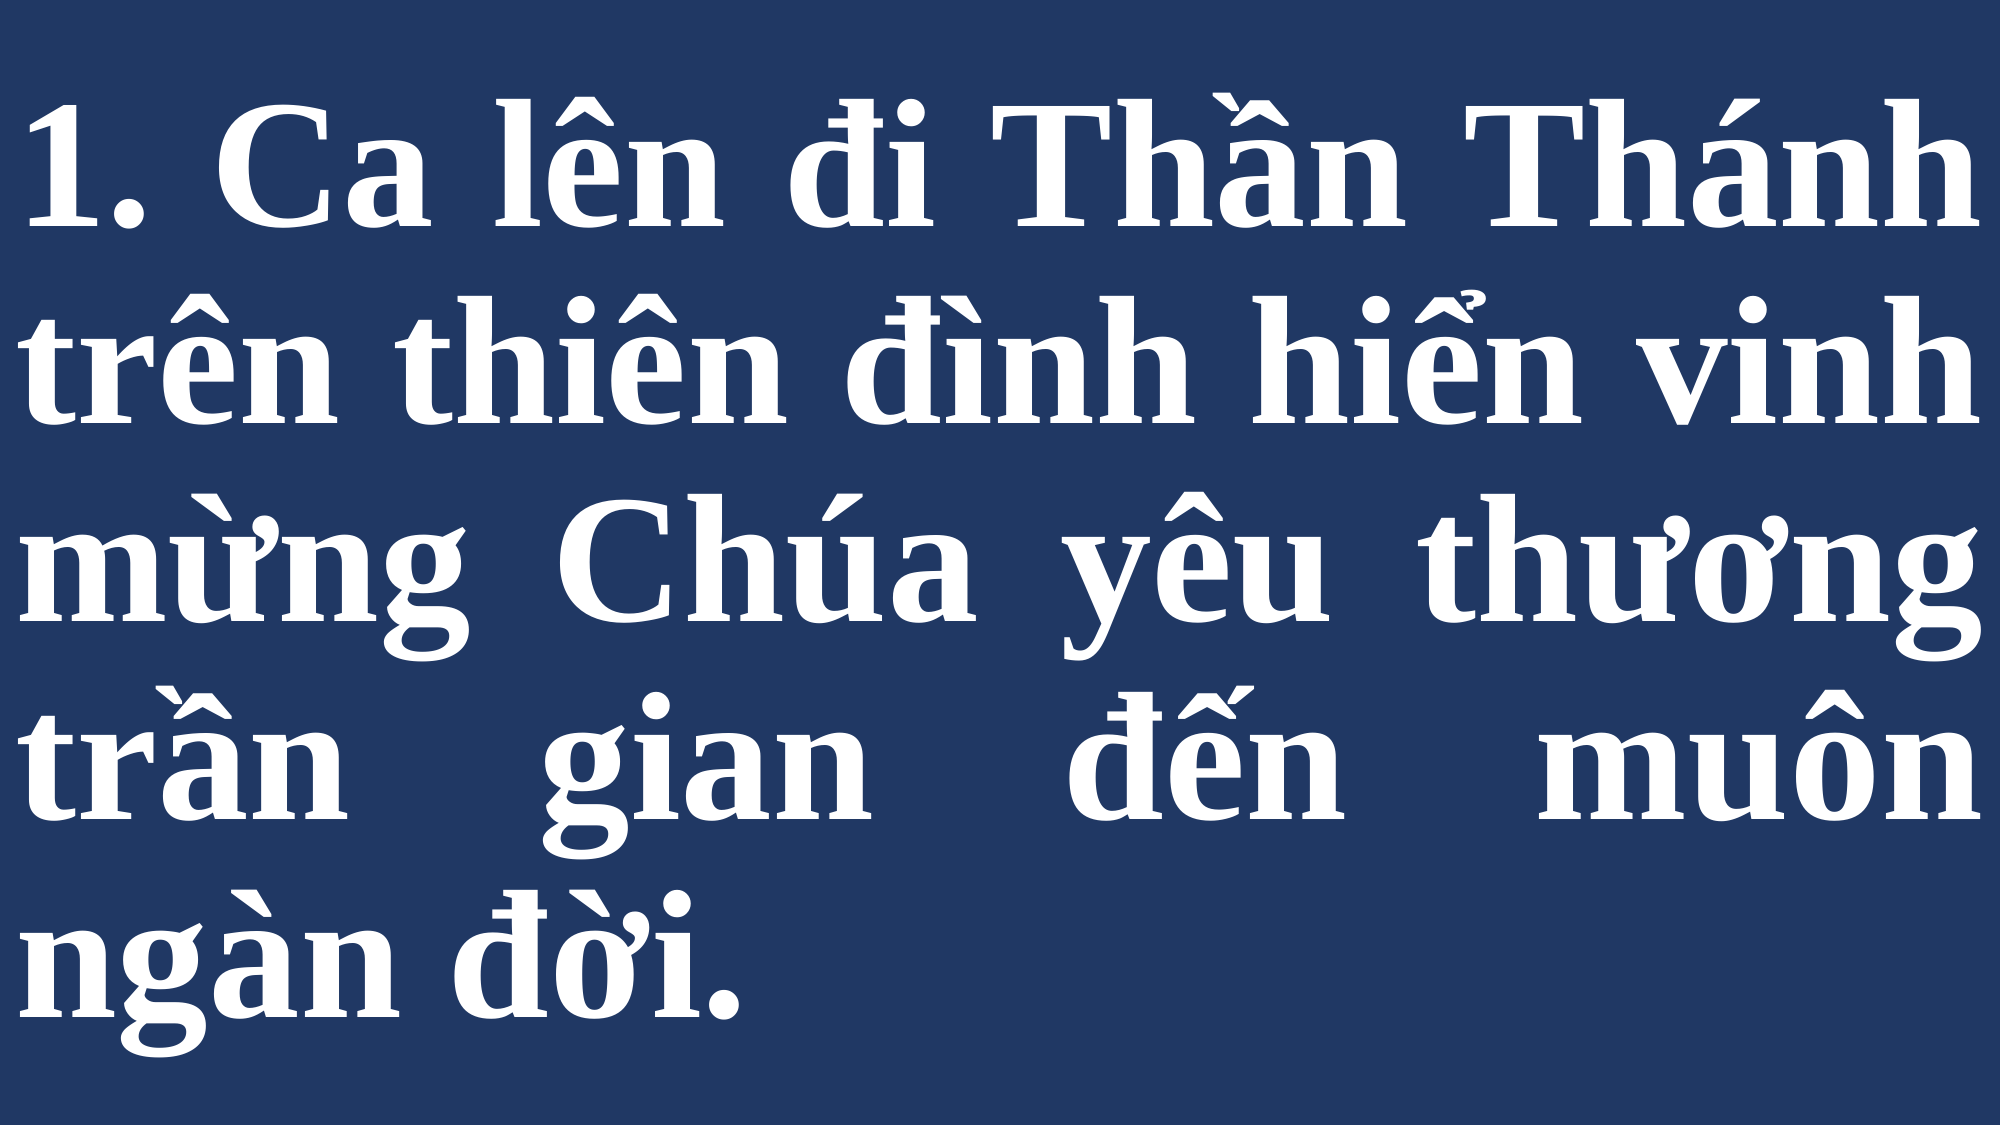

# 1. Ca lên đi Thần Thánh trên thiên đình hiển vinh mừng Chúa yêu thương trần gian đến muôn ngàn đời.